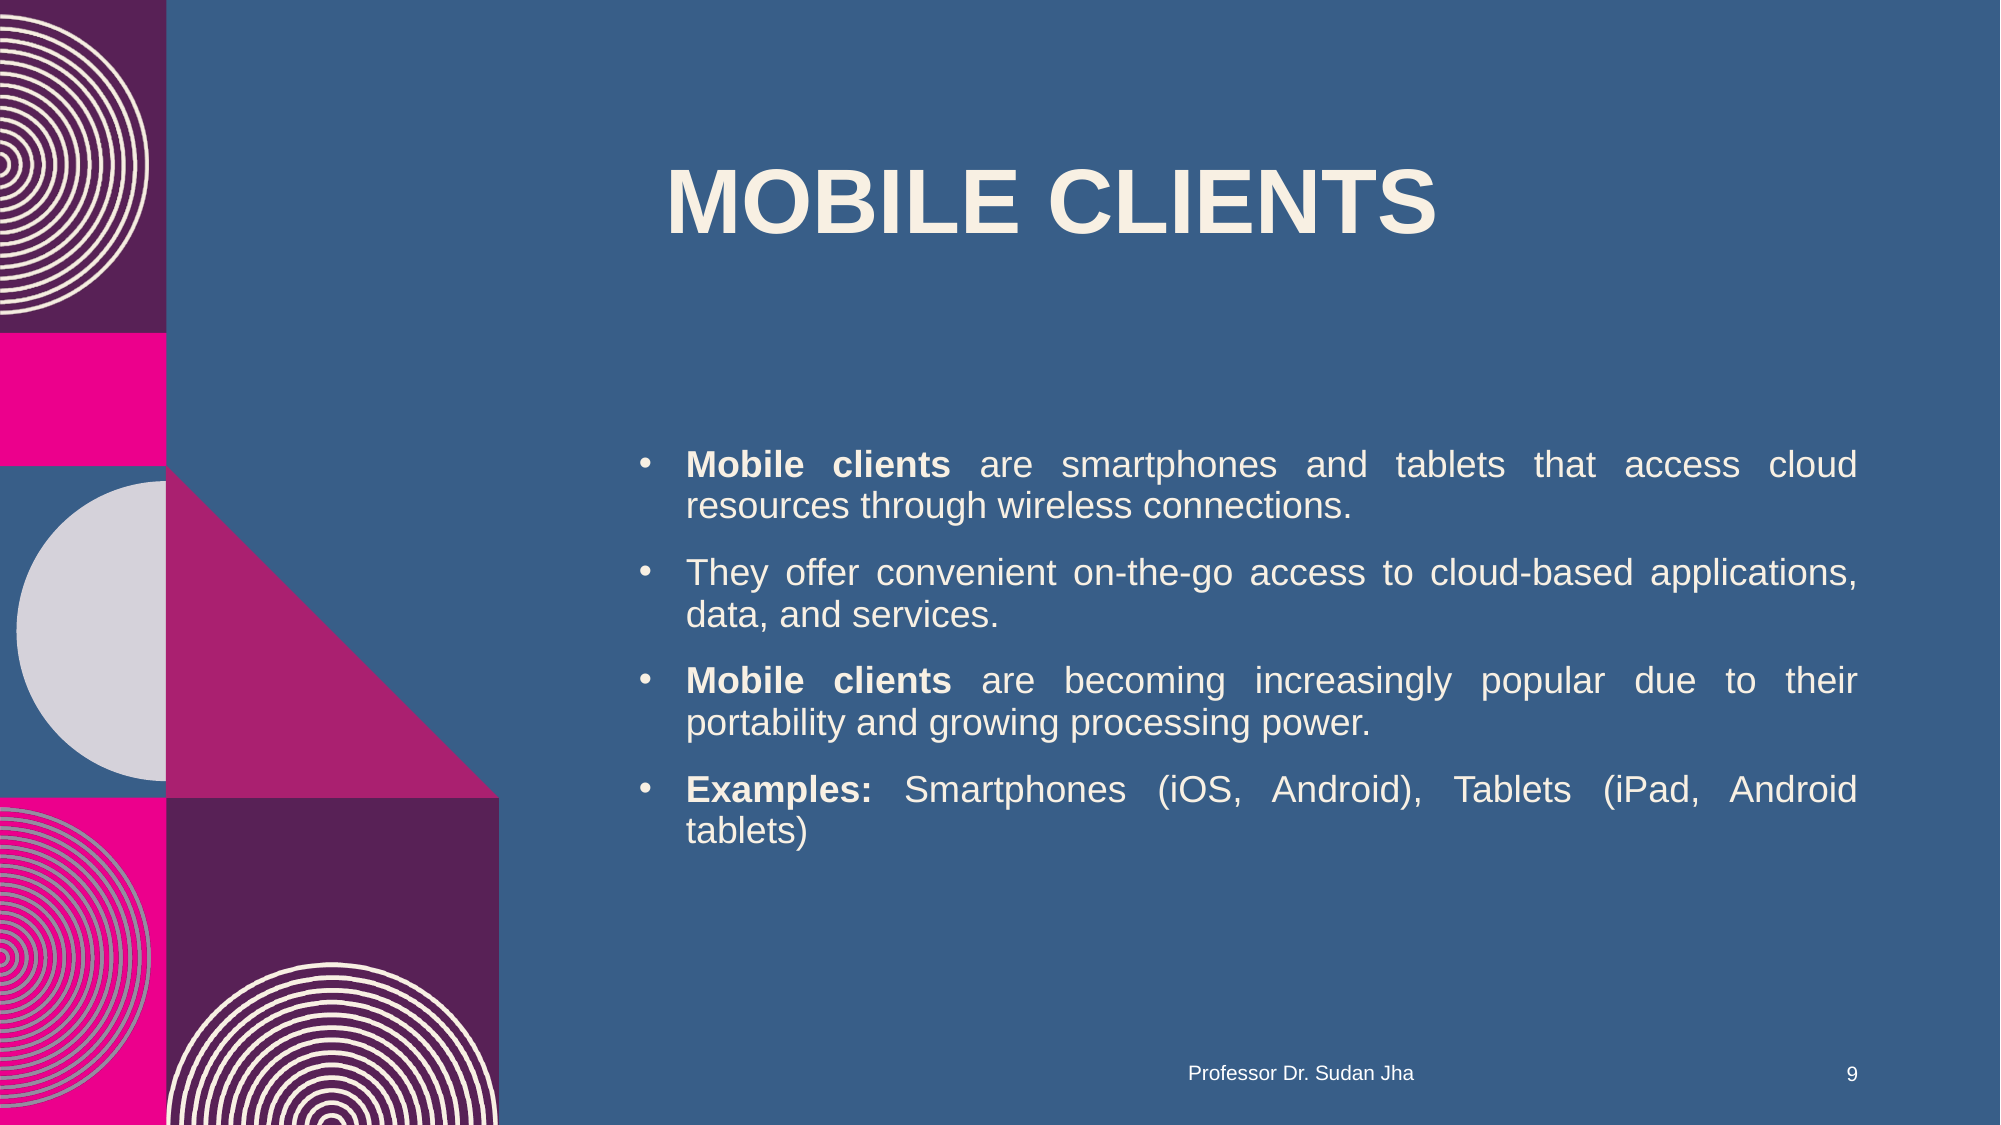

# Mobile Clients

Mobile clients are smartphones and tablets that access cloud resources through wireless connections.
They offer convenient on-the-go access to cloud-based applications, data, and services.
Mobile clients are becoming increasingly popular due to their portability and growing processing power.
Examples: Smartphones (iOS, Android), Tablets (iPad, Android tablets)
Professor Dr. Sudan Jha
9